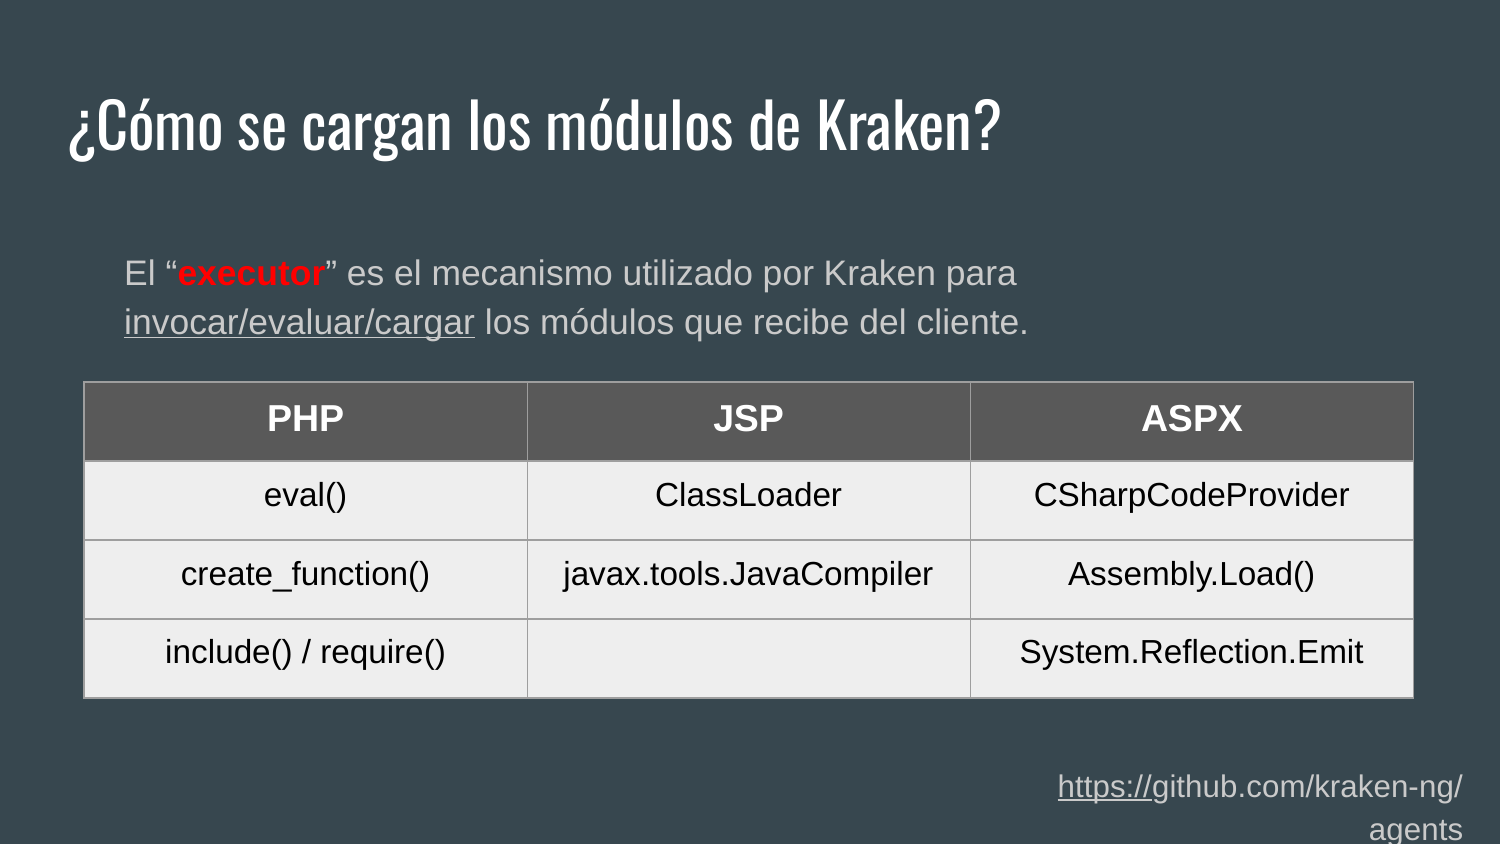

# ¿Cómo se cargan los módulos de Kraken?
El “executor” es el mecanismo utilizado por Kraken para invocar/evaluar/cargar los módulos que recibe del cliente.
| PHP | JSP | ASPX |
| --- | --- | --- |
| eval() | ClassLoader | CSharpCodeProvider |
| create\_function() | javax.tools.JavaCompiler | Assembly.Load() |
| include() / require() |  | System.Reflection.Emit |
https://github.com/kraken-ng/agents